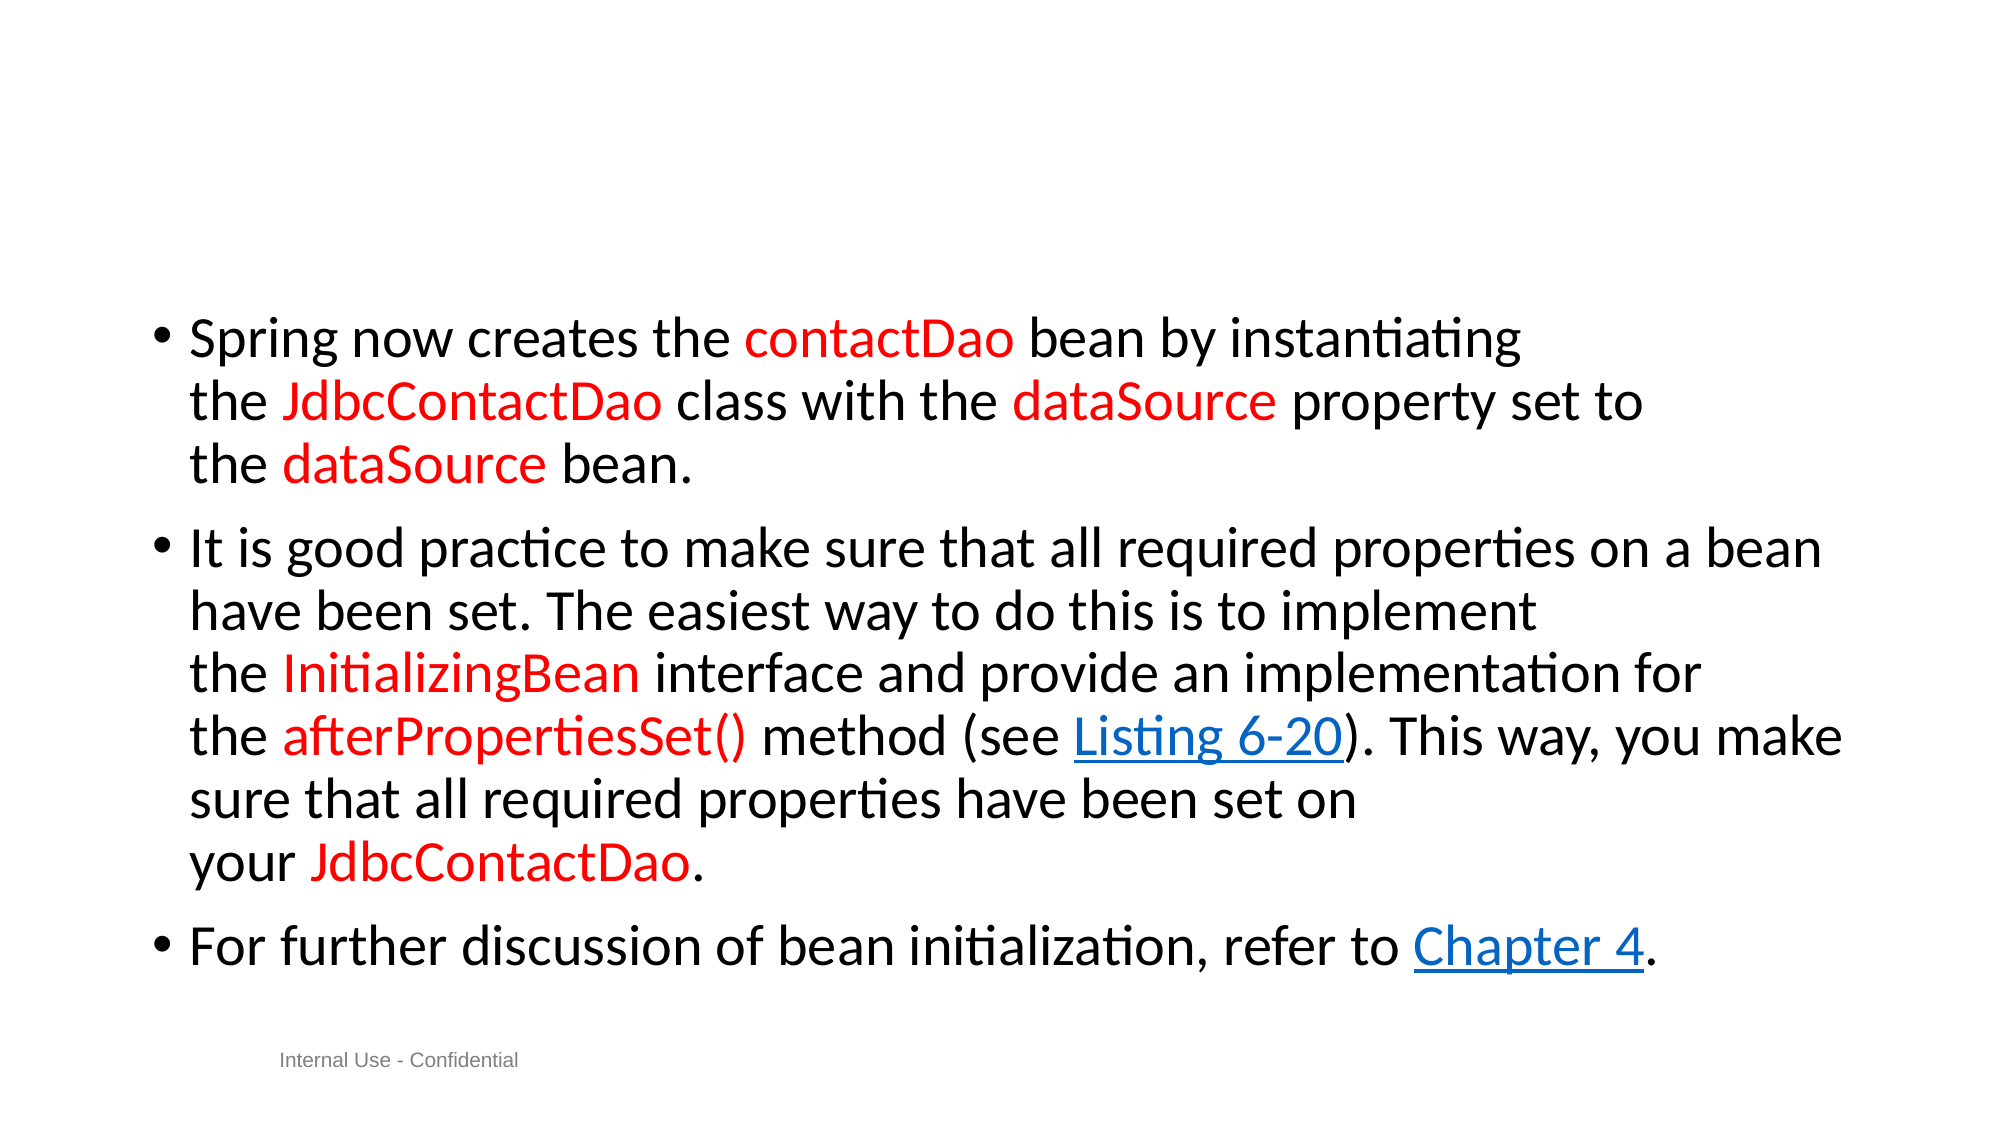

#
Spring now creates the contactDao bean by instantiating the JdbcContactDao class with the dataSource property set to the dataSource bean.
It is good practice to make sure that all required properties on a bean have been set. The easiest way to do this is to implement the InitializingBean interface and provide an implementation for the afterPropertiesSet() method (see Listing 6-20). This way, you make sure that all required properties have been set on your JdbcContactDao.
For further discussion of bean initialization, refer to Chapter 4.